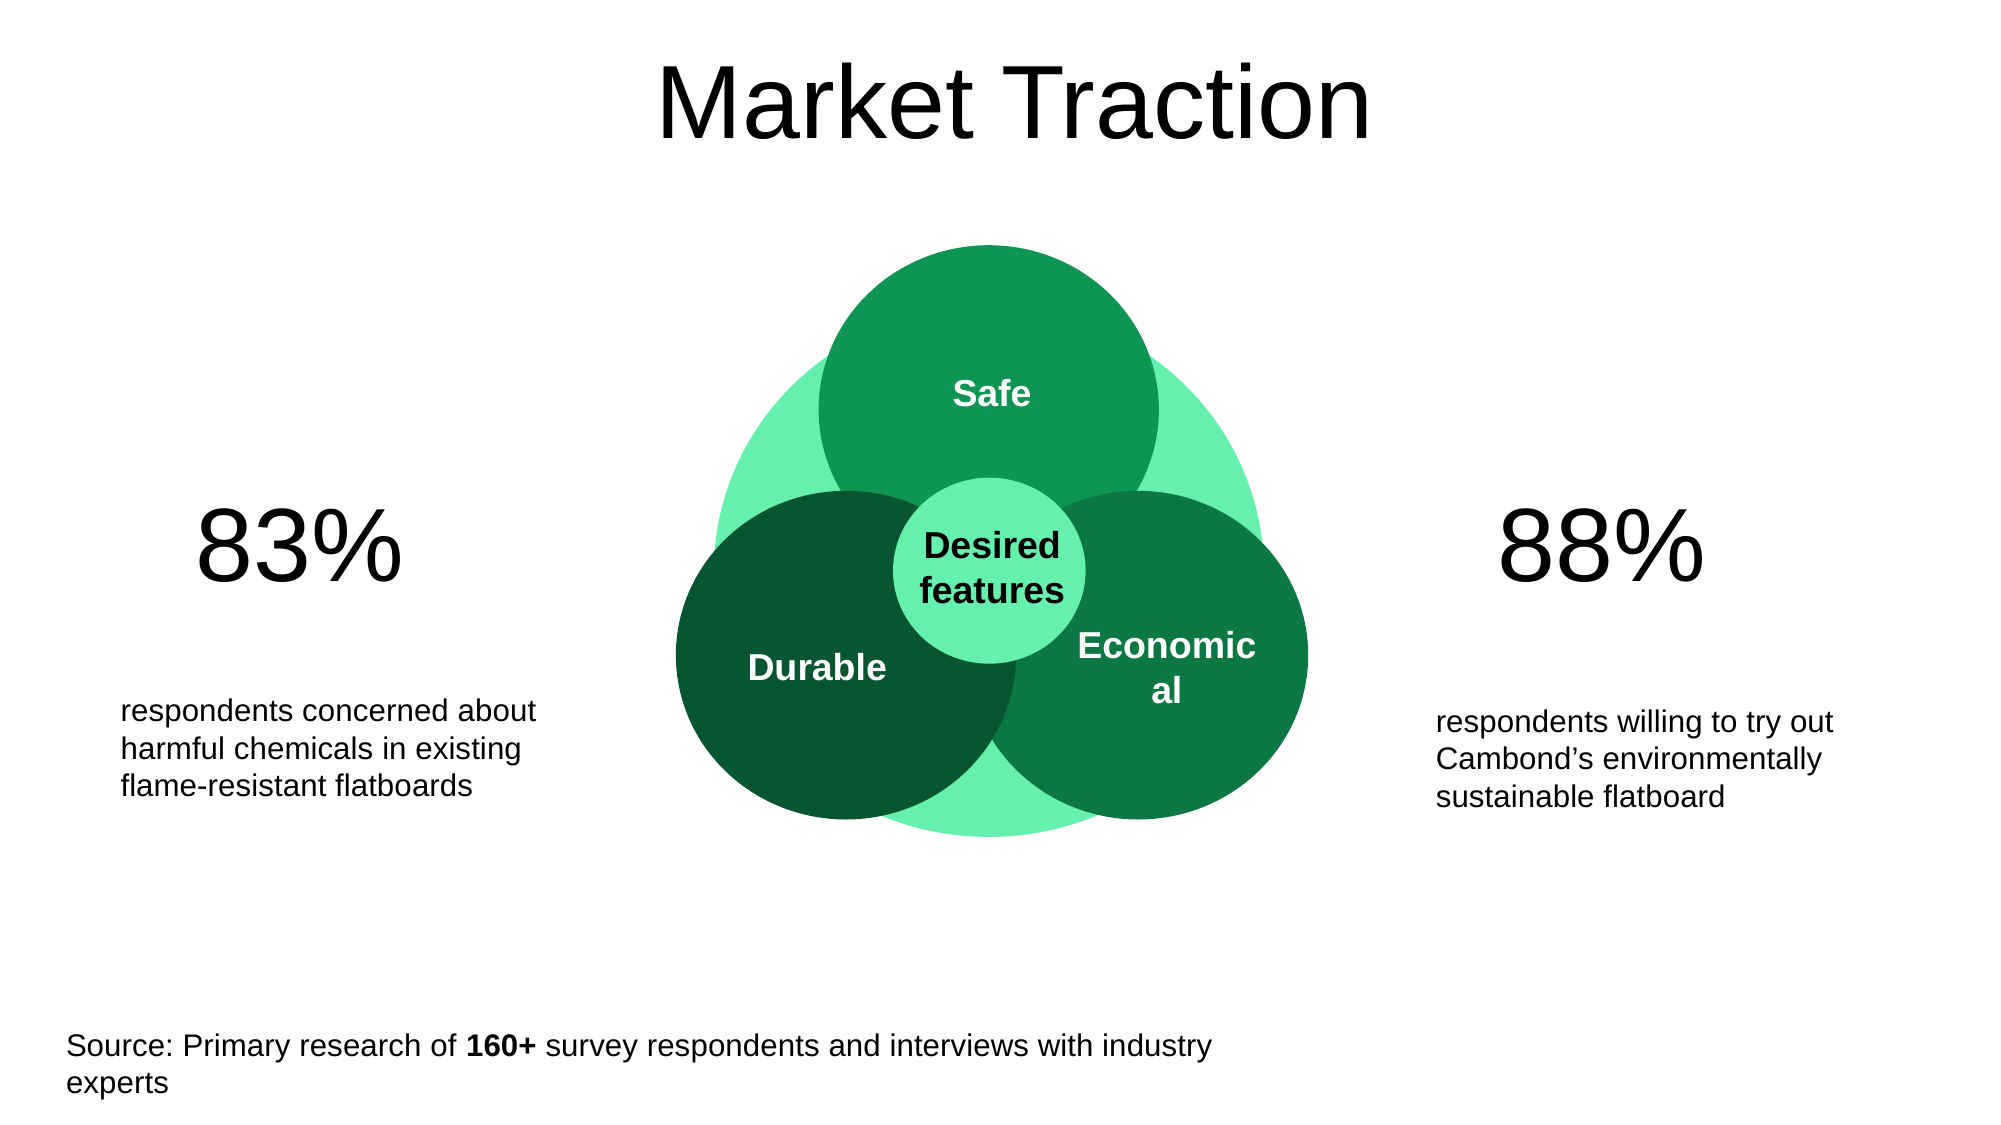

Market Traction

Safe

Durable

Economical
Desired
features
83%
88%
respondents concerned about harmful chemicals in existing flame-resistant flatboards
respondents willing to try out Cambond’s environmentally sustainable flatboard
Source: Primary research of 160+ survey respondents and interviews with industry experts